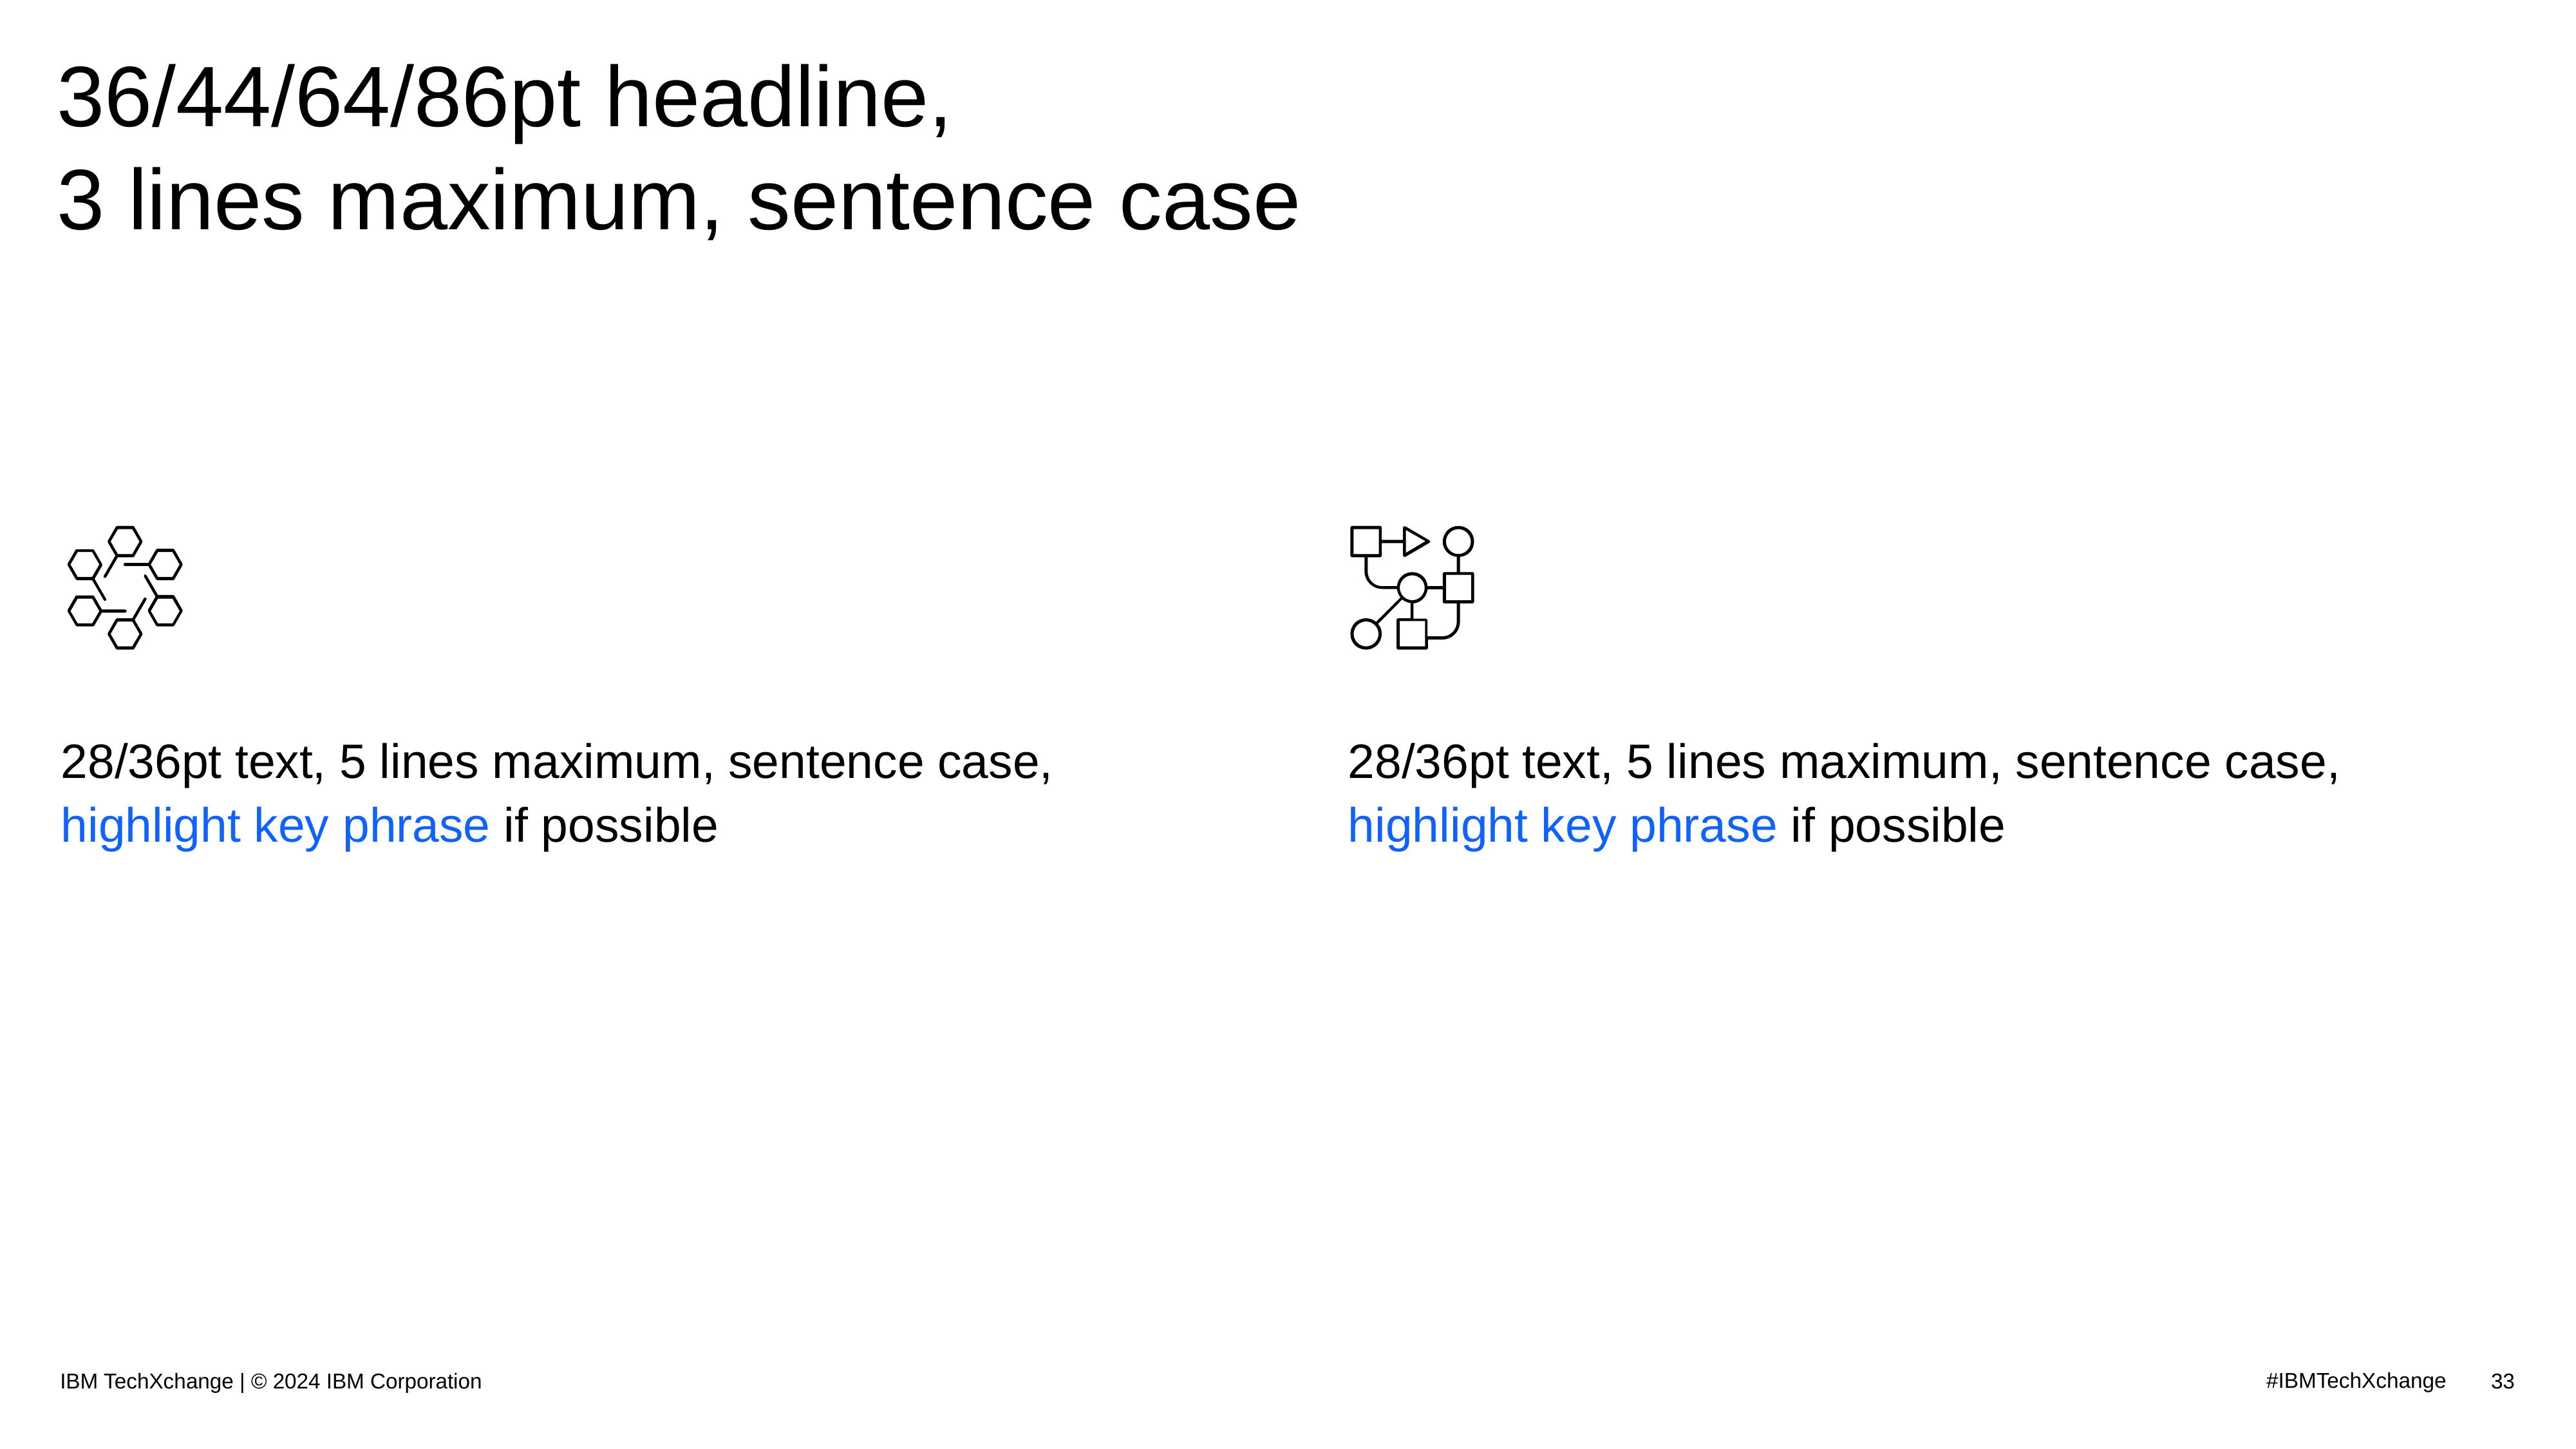

# 36/44/64/86pt headline, 3 lines maximum, sentence case

28/36pt text, 5 lines maximum, sentence case, highlight key phrase if possible
28/36pt text, 5 lines maximum, sentence case, highlight key phrase if possible
IBM TechXchange | © 2024 IBM Corporation
33